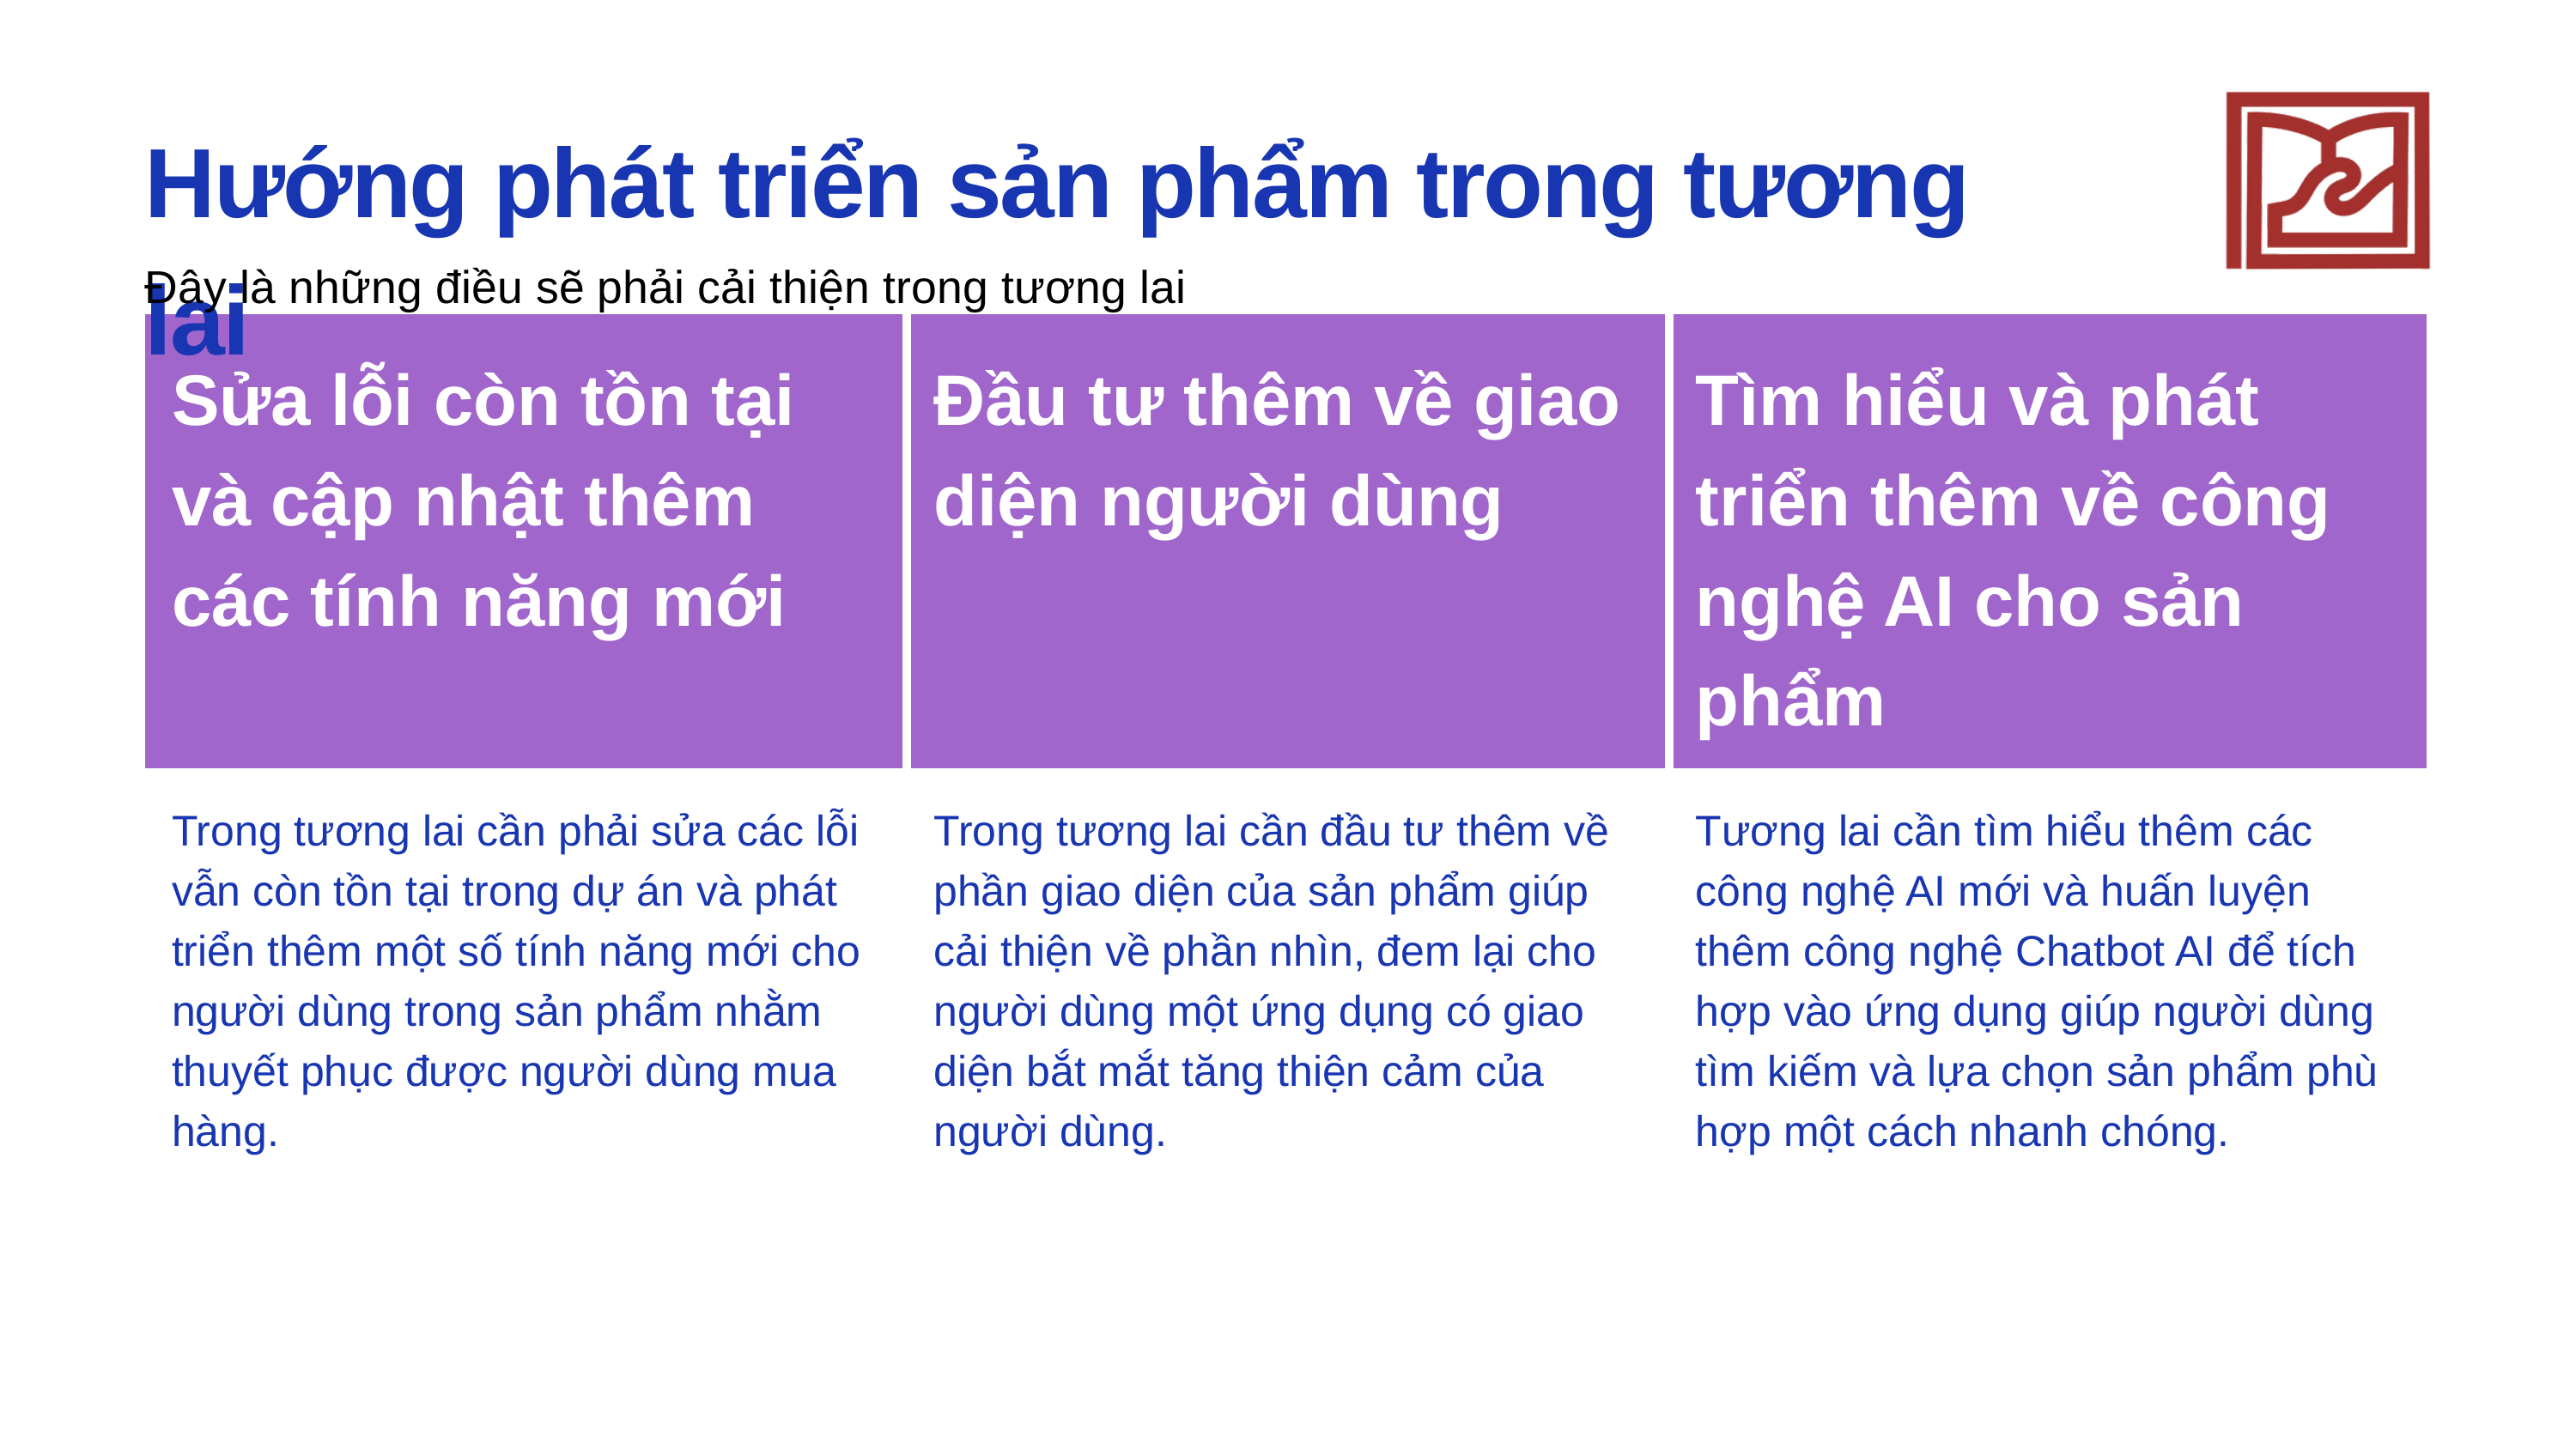

Hướng phát triển sản phẩm trong tương lai
Đây là những điều sẽ phải cải thiện trong tương lai
| Sửa lỗi còn tồn tại và cập nhật thêm các tính năng mới | Đầu tư thêm về giao diện người dùng | Tìm hiểu và phát triển thêm về công nghệ AI cho sản phẩm |
| --- | --- | --- |
| Trong tương lai cần phải sửa các lỗi vẫn còn tồn tại trong dự án và phát triển thêm một số tính năng mới cho người dùng trong sản phẩm nhằm thuyết phục được người dùng mua hàng. | Trong tương lai cần đầu tư thêm về phần giao diện của sản phẩm giúp cải thiện về phần nhìn, đem lại cho người dùng một ứng dụng có giao diện bắt mắt tăng thiện cảm của người dùng. | Tương lai cần tìm hiểu thêm các công nghệ AI mới và huấn luyện thêm công nghệ Chatbot AI để tích hợp vào ứng dụng giúp người dùng tìm kiếm và lựa chọn sản phẩm phù hợp một cách nhanh chóng. |